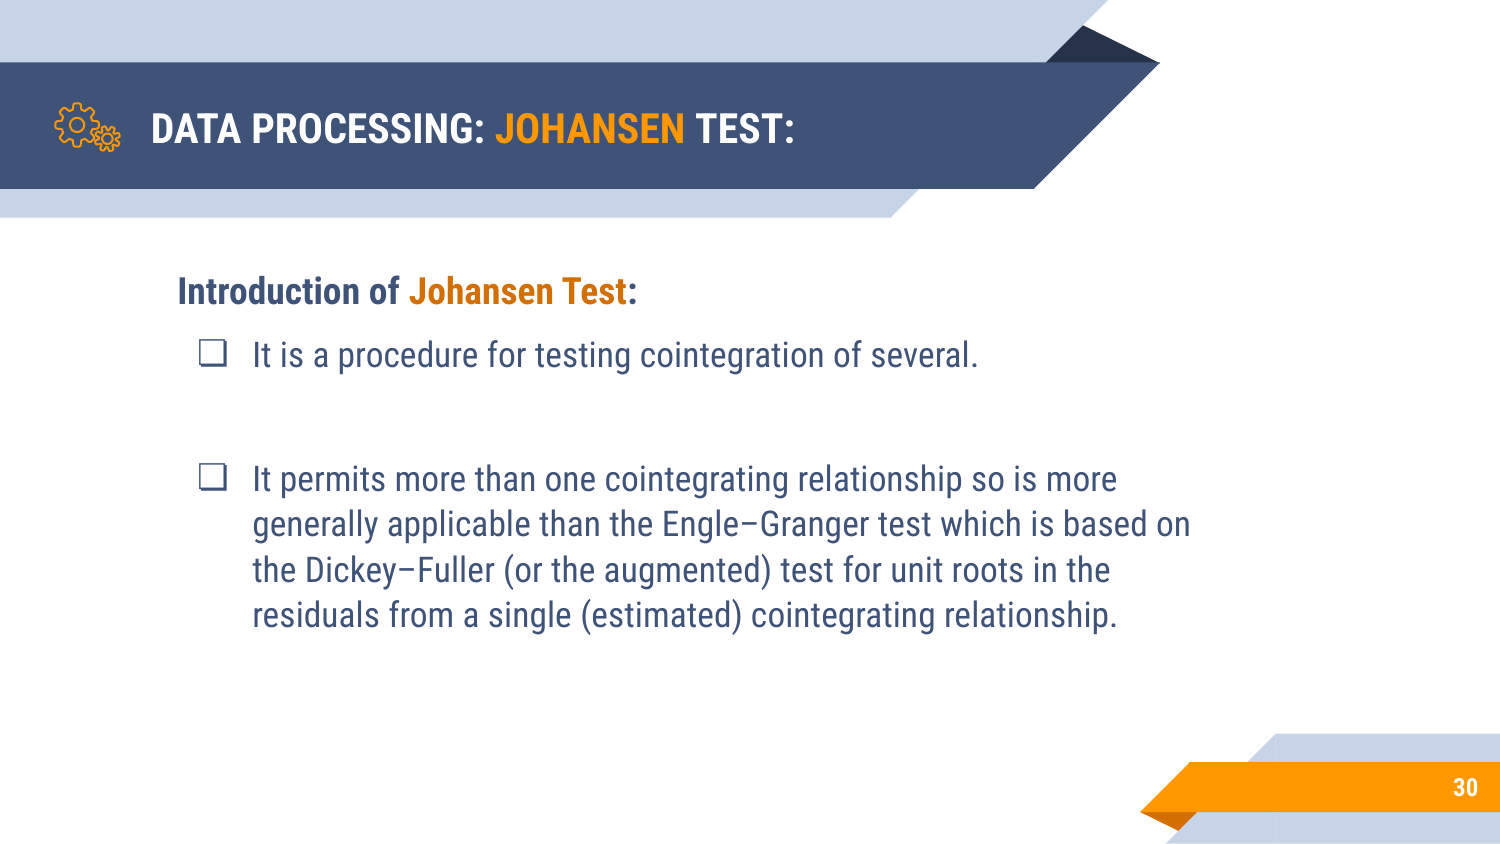

# DATA PROCESSING: JOHANSEN TEST:

Introduction of Johansen Test:
It is a procedure for testing cointegration of several.

It permits more than one cointegrating relationship so is more generally applicable than the Engle–Granger test which is based on the Dickey–Fuller (or the augmented) test for unit roots in the residuals from a single (estimated) cointegrating relationship.
30